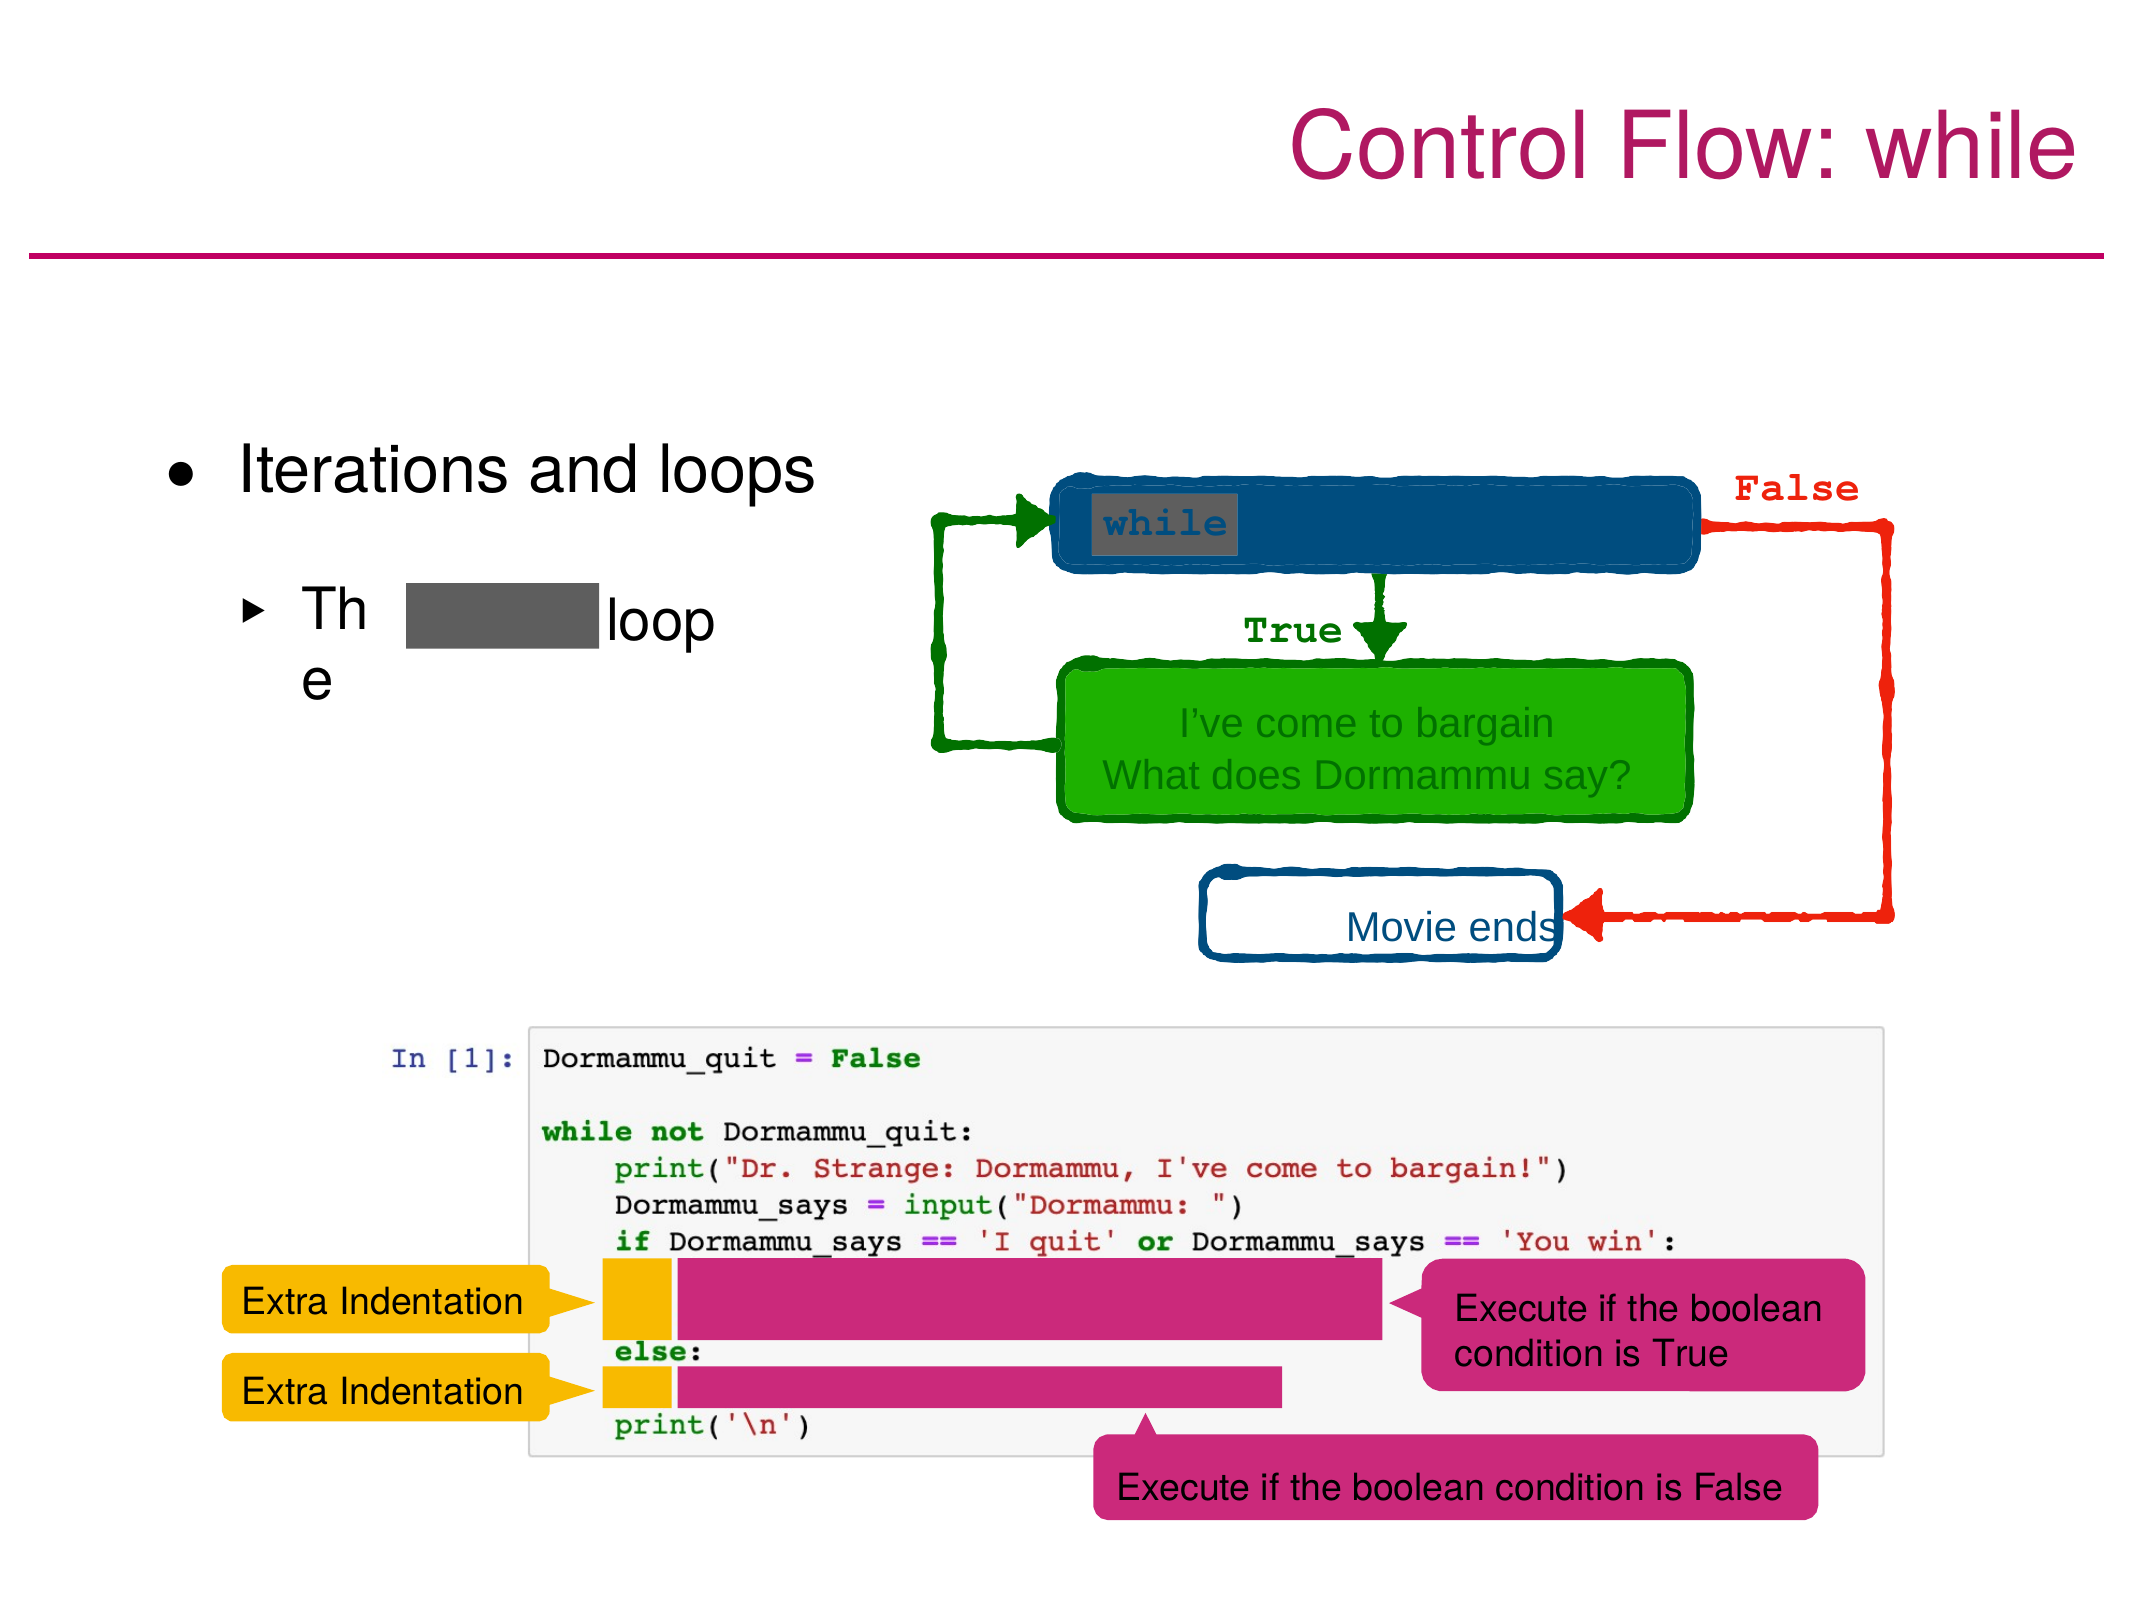

# Control Flow: while

Iterations and loops
False
Dormammu not quit:

while

The
loop
while

True

I’ve come to bargain What does Dormammu say?

Movie ends

Extra Indentation

Extra Indentation
Execute if the boolean condition is True

Execute if the boolean condition is False